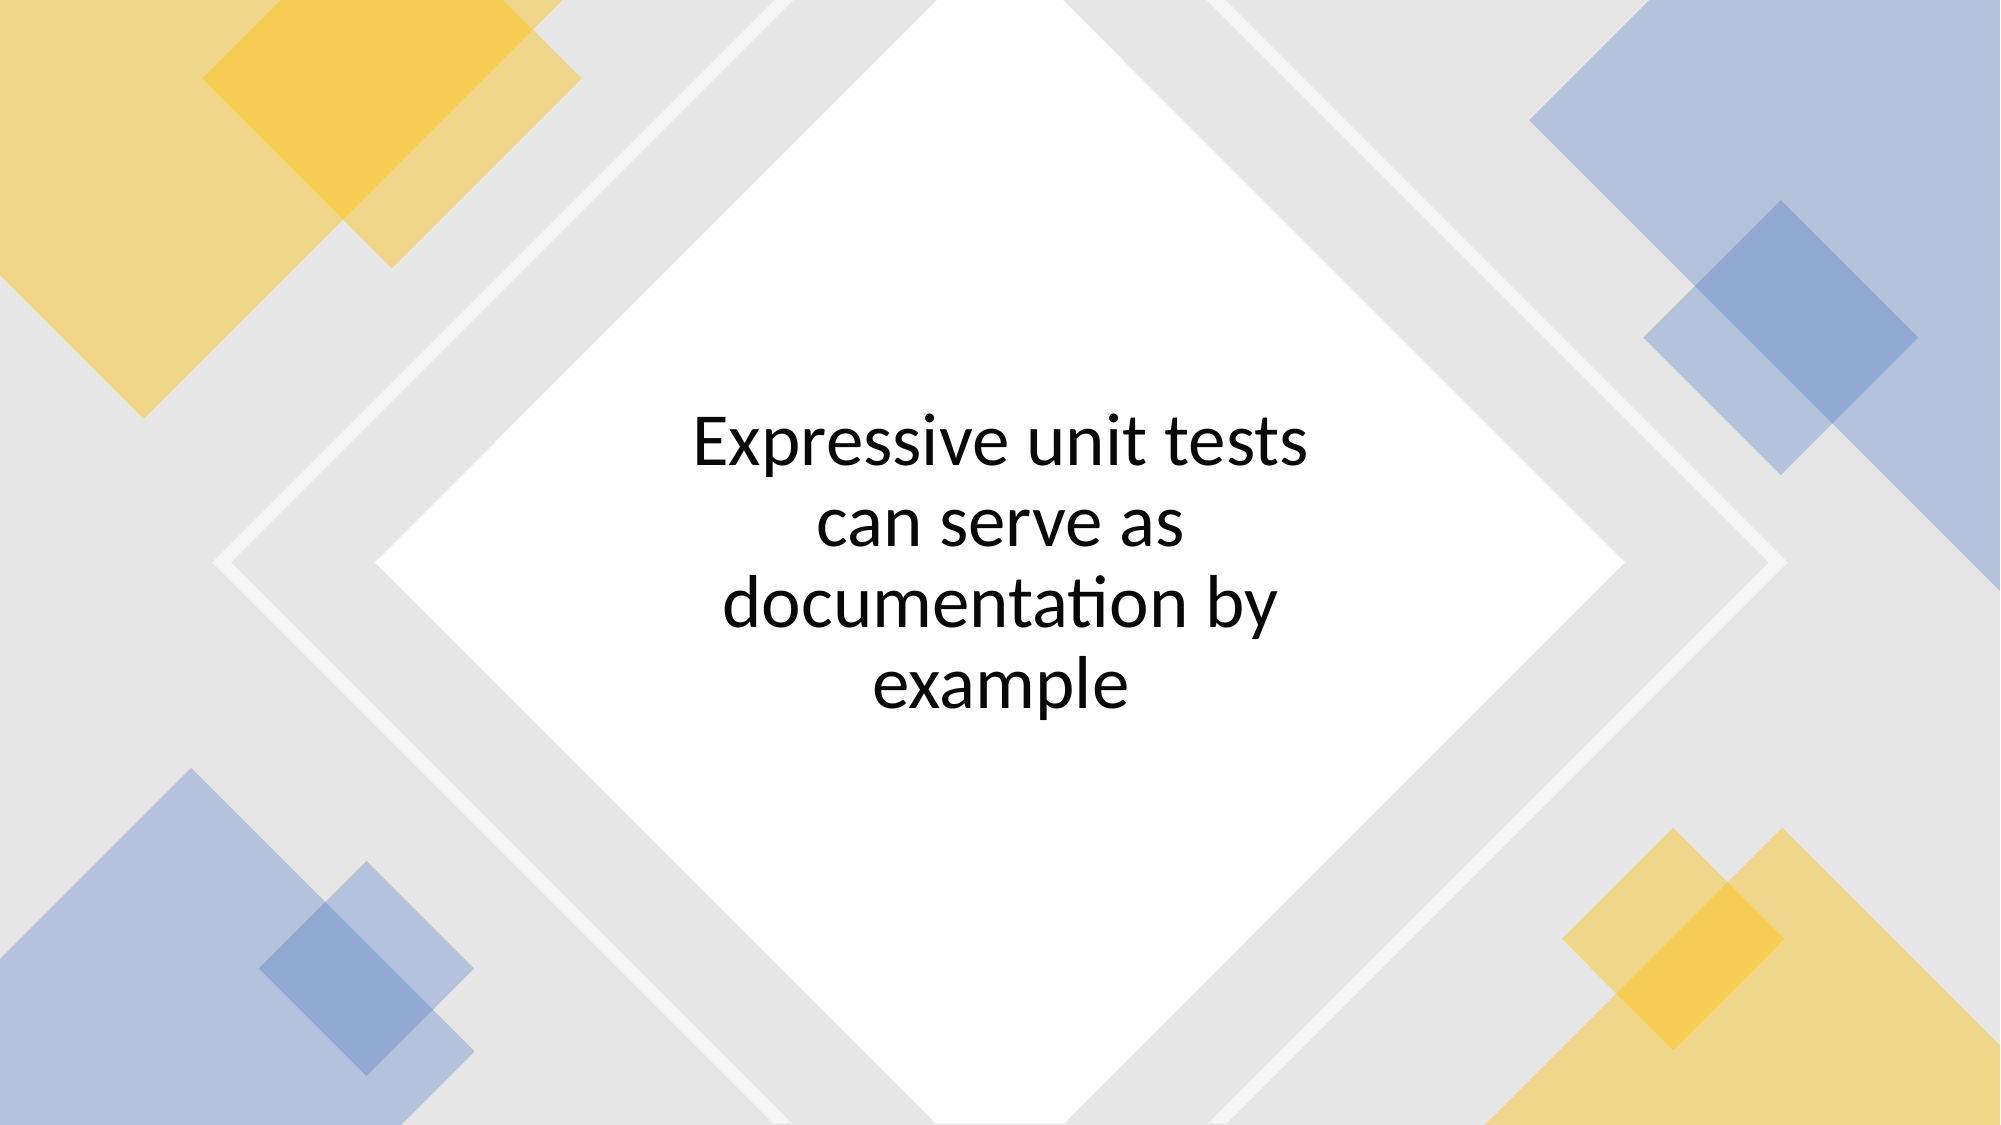

# Expressive unit tests can serve as documentation by example